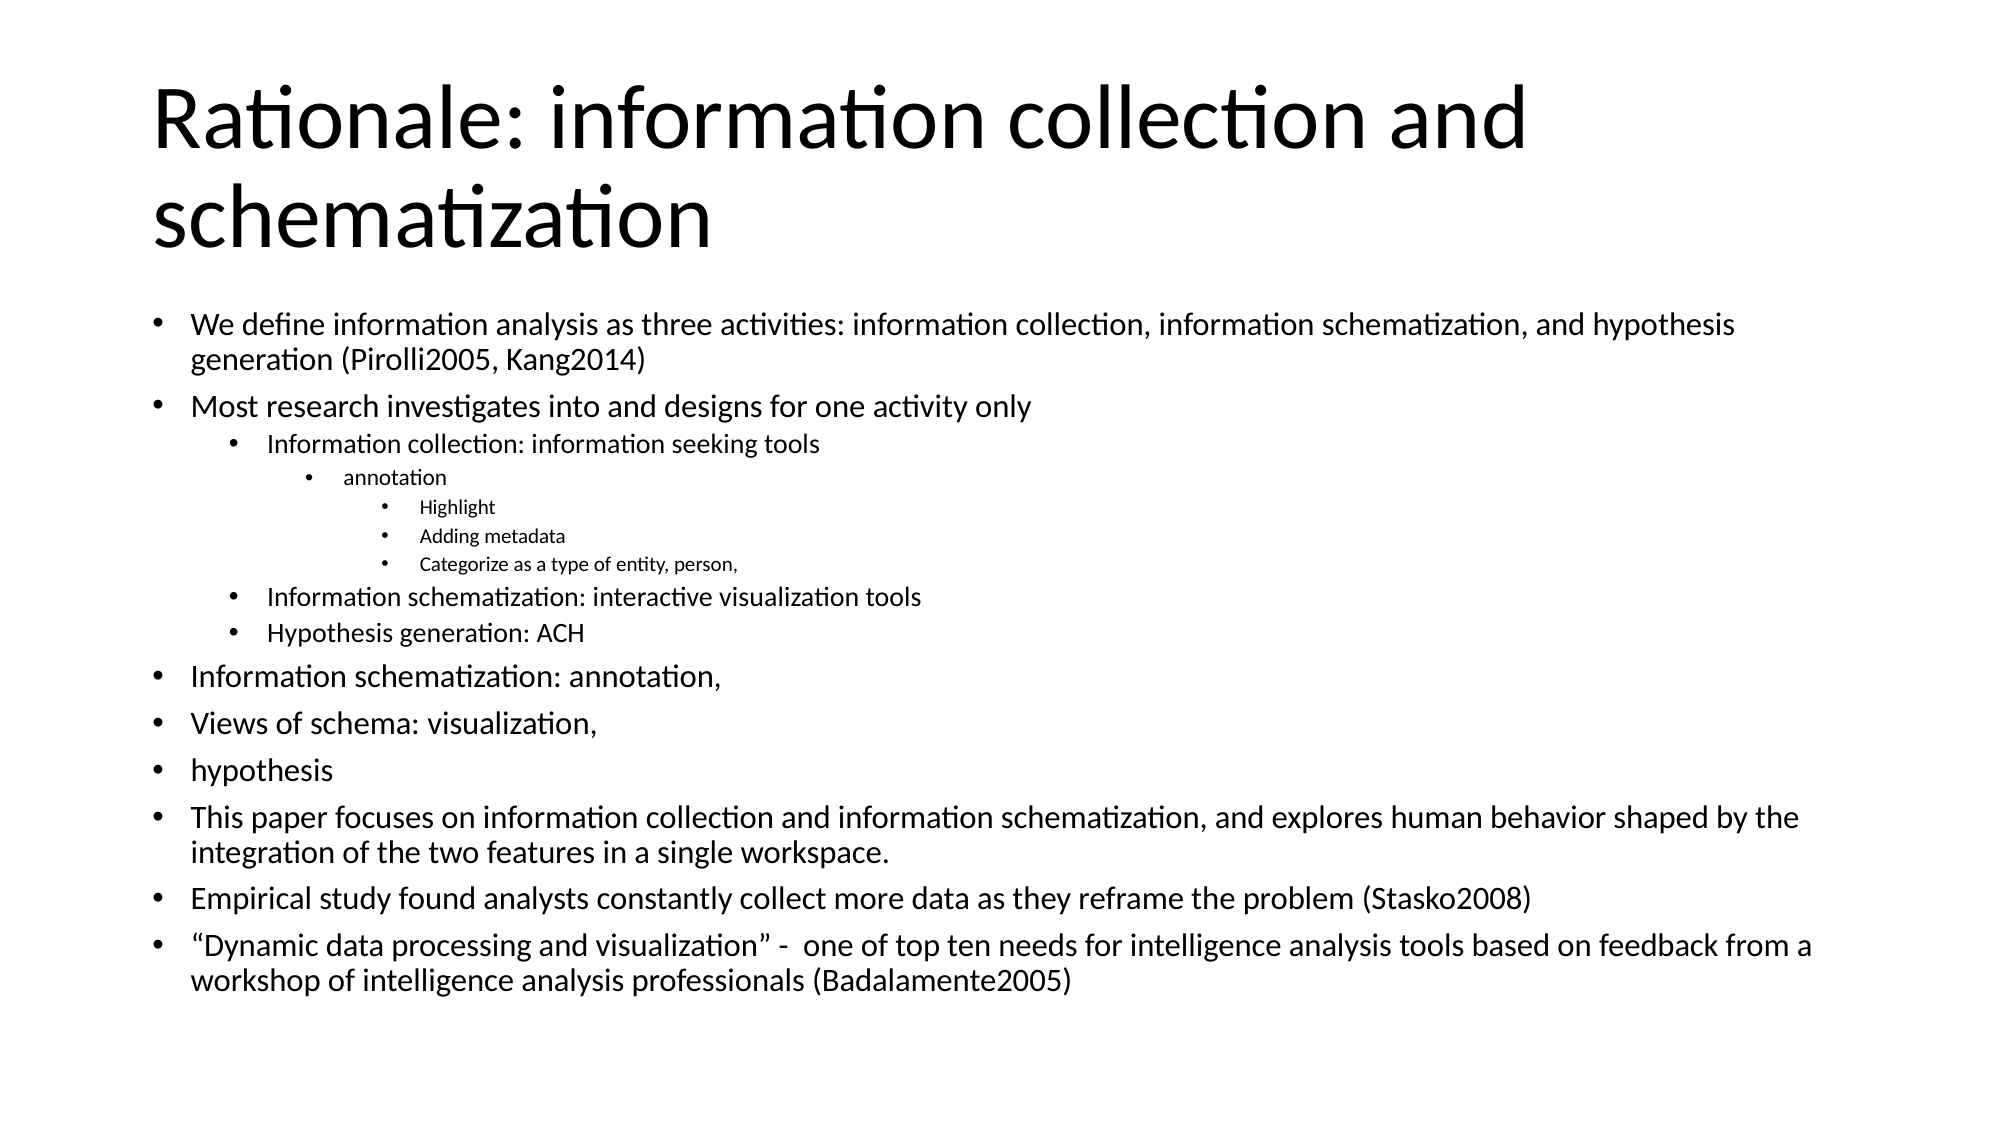

# Rationale: information collection and schematization
We define information analysis as three activities: information collection, information schematization, and hypothesis generation (Pirolli2005, Kang2014)
Most research investigates into and designs for one activity only
Information collection: information seeking tools
annotation
Highlight
Adding metadata
Categorize as a type of entity, person,
Information schematization: interactive visualization tools
Hypothesis generation: ACH
Information schematization: annotation,
Views of schema: visualization,
hypothesis
This paper focuses on information collection and information schematization, and explores human behavior shaped by the integration of the two features in a single workspace.
Empirical study found analysts constantly collect more data as they reframe the problem (Stasko2008)
“Dynamic data processing and visualization” -  one of top ten needs for intelligence analysis tools based on feedback from a workshop of intelligence analysis professionals (Badalamente2005)